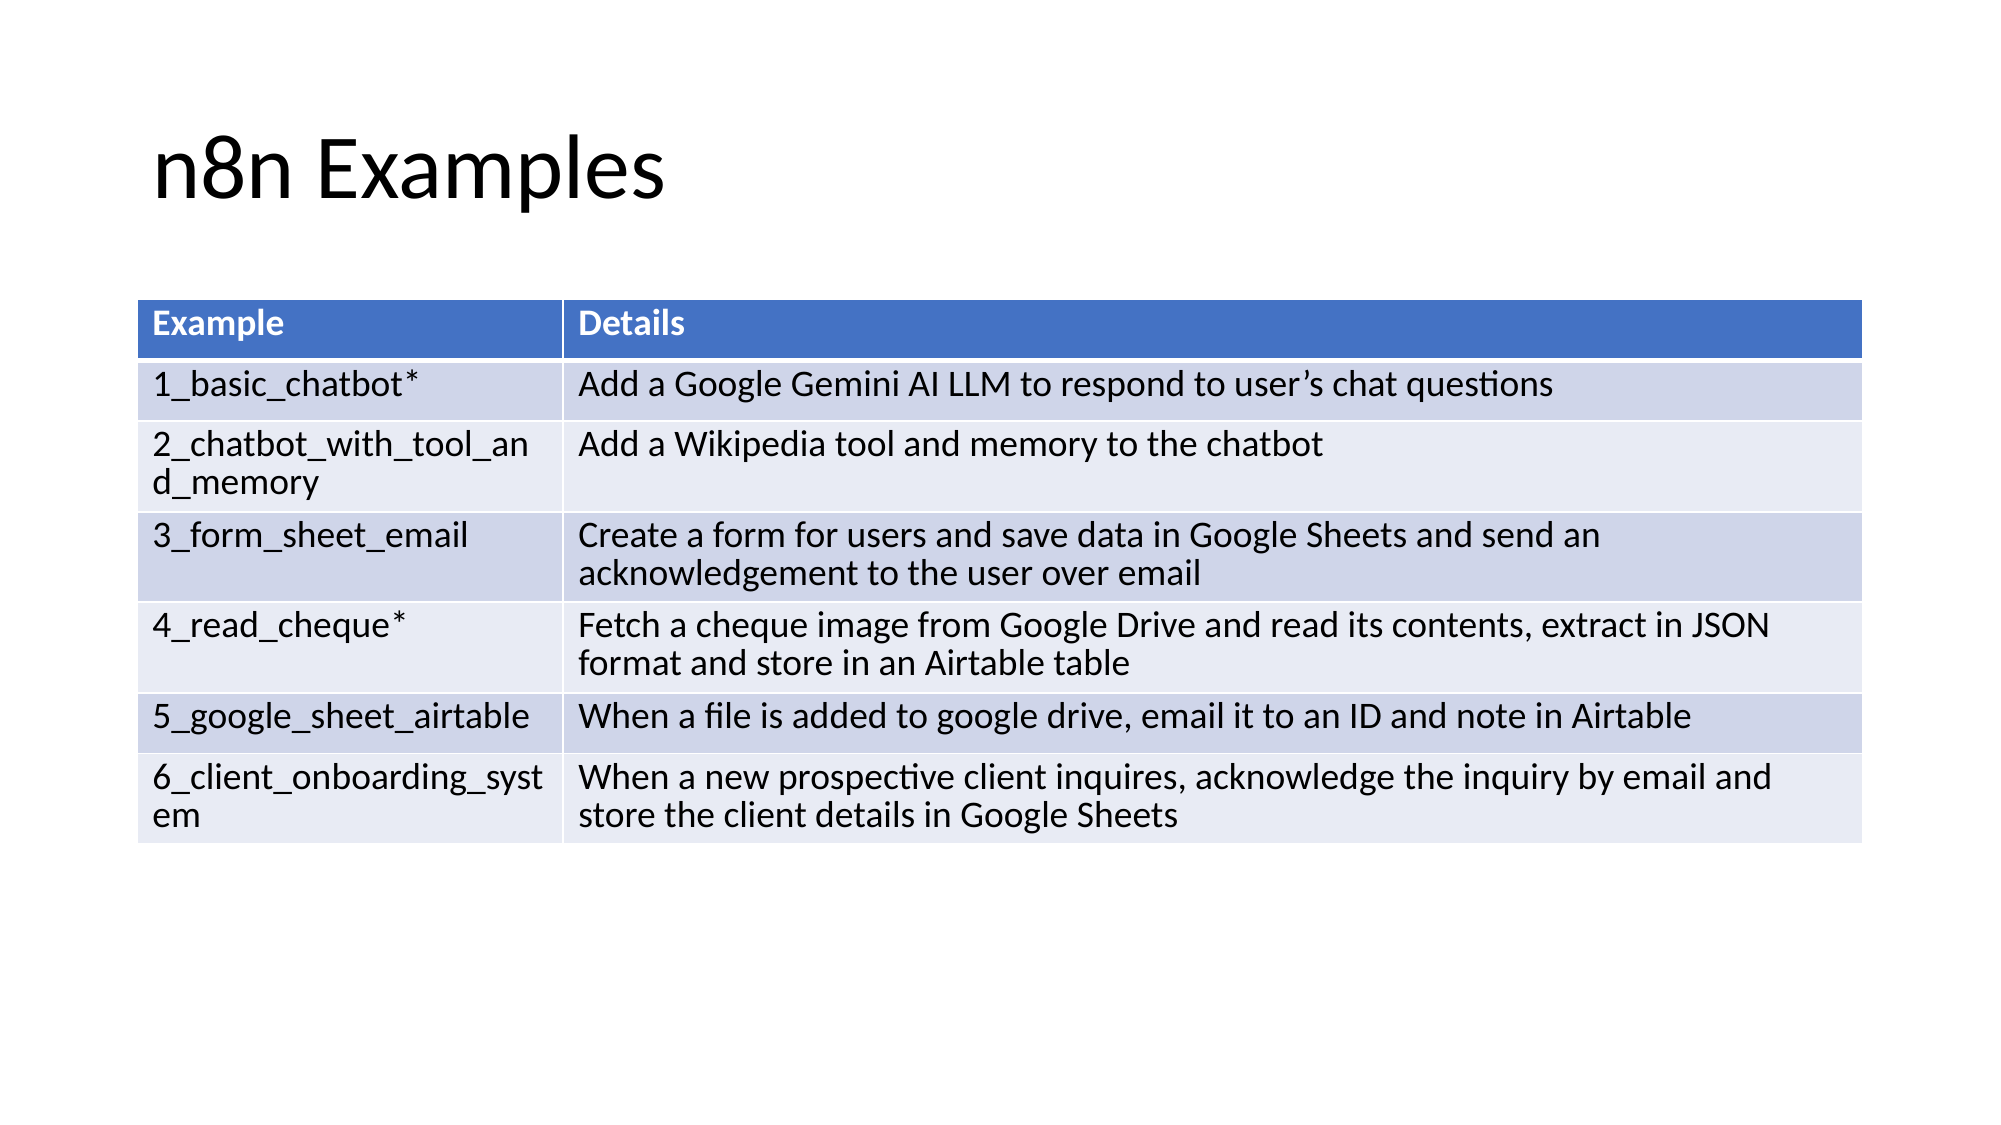

# n8n Examples
| Example | Details |
| --- | --- |
| 1\_basic\_chatbot\* | Add a Google Gemini AI LLM to respond to user’s chat questions |
| 2\_chatbot\_with\_tool\_and\_memory | Add a Wikipedia tool and memory to the chatbot |
| 3\_form\_sheet\_email | Create a form for users and save data in Google Sheets and send an acknowledgement to the user over email |
| 4\_read\_cheque\* | Fetch a cheque image from Google Drive and read its contents, extract in JSON format and store in an Airtable table |
| 5\_google\_sheet\_airtable | When a file is added to google drive, email it to an ID and note in Airtable |
| 6\_client\_onboarding\_system | When a new prospective client inquires, acknowledge the inquiry by email and store the client details in Google Sheets |